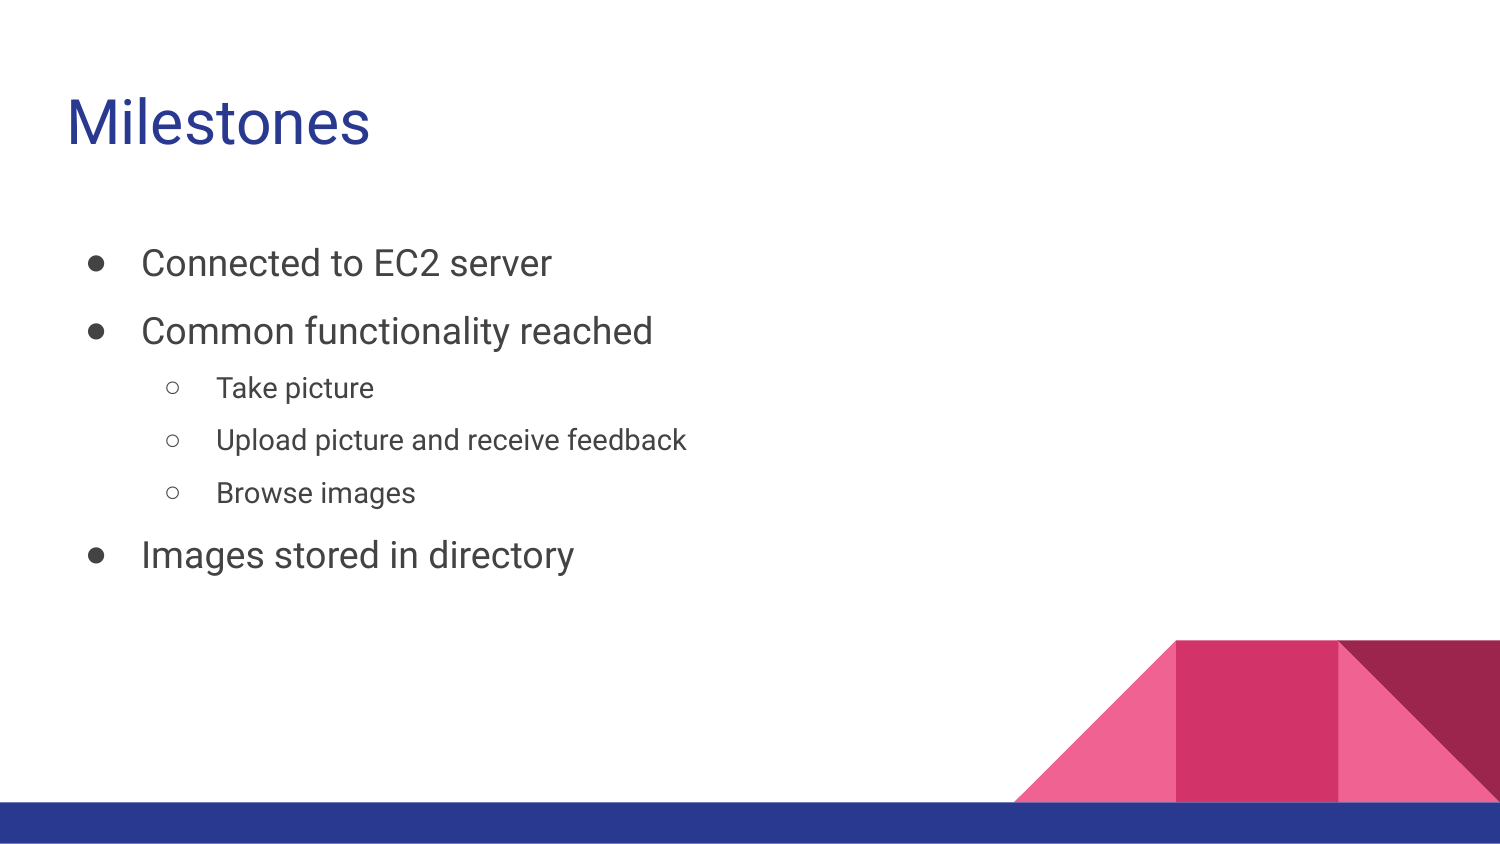

# Milestones
Connected to EC2 server
Common functionality reached
Take picture
Upload picture and receive feedback
Browse images
Images stored in directory